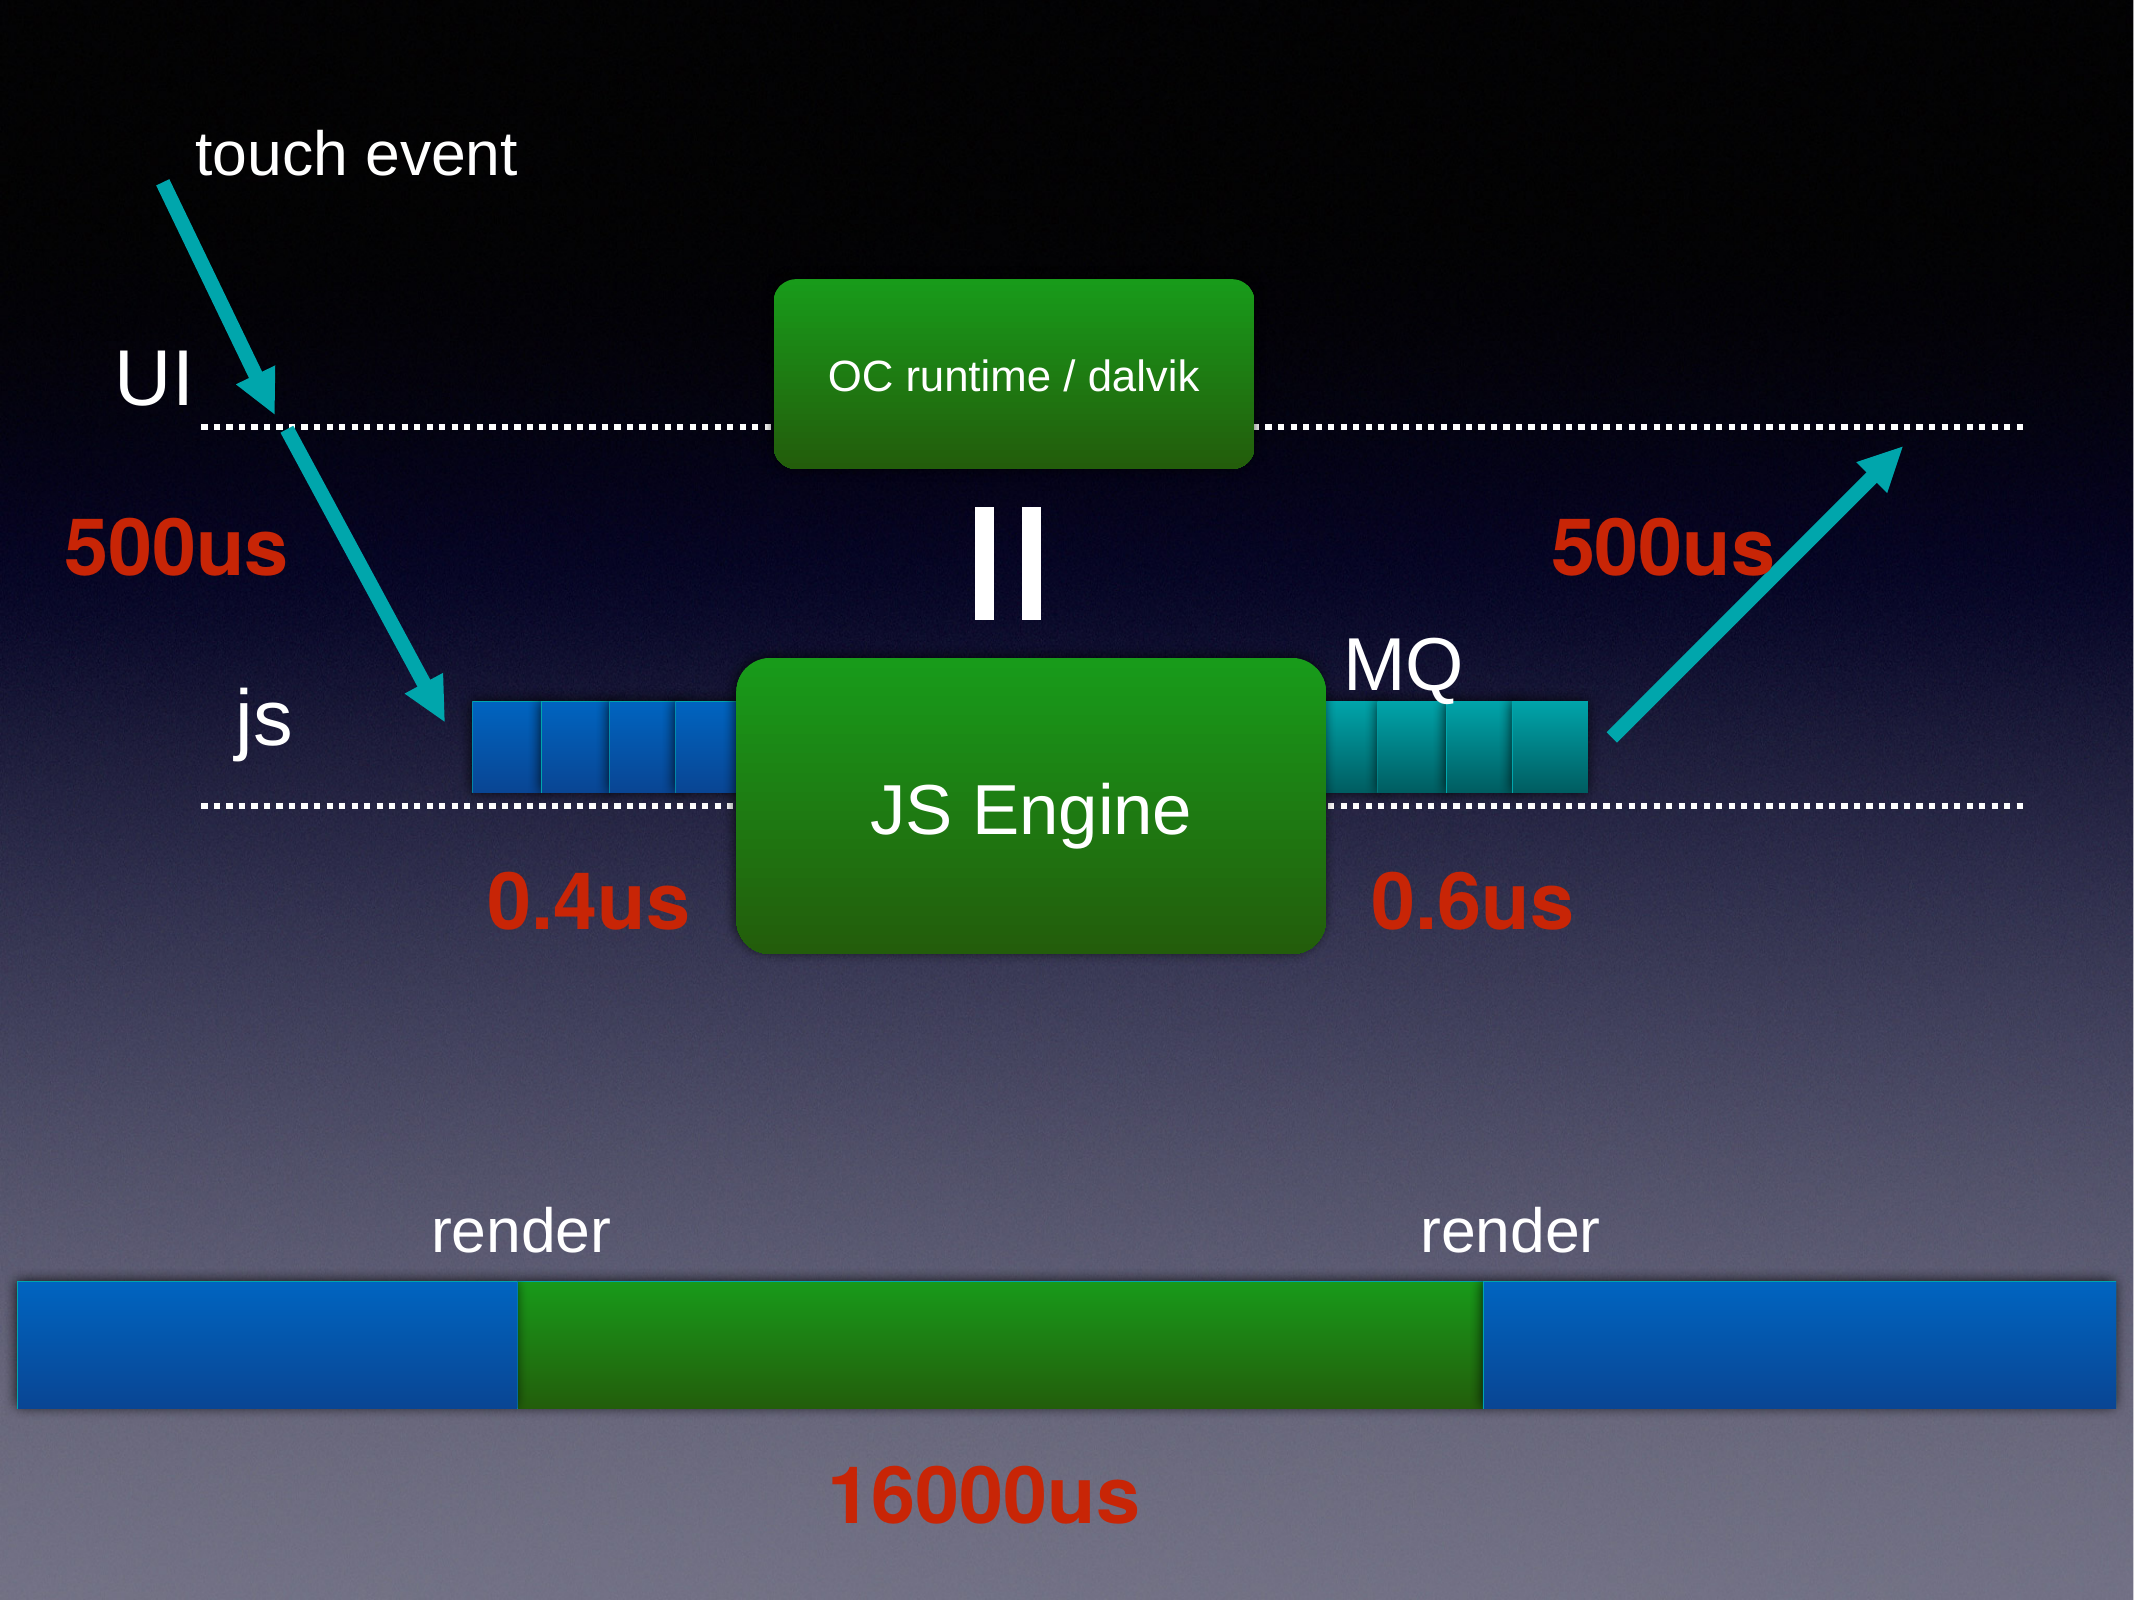

touch event

OC runtime / dalvik
UI

500us
500us

MQ
js
JS Engine

0.4us
0.6us
render
render

16000us